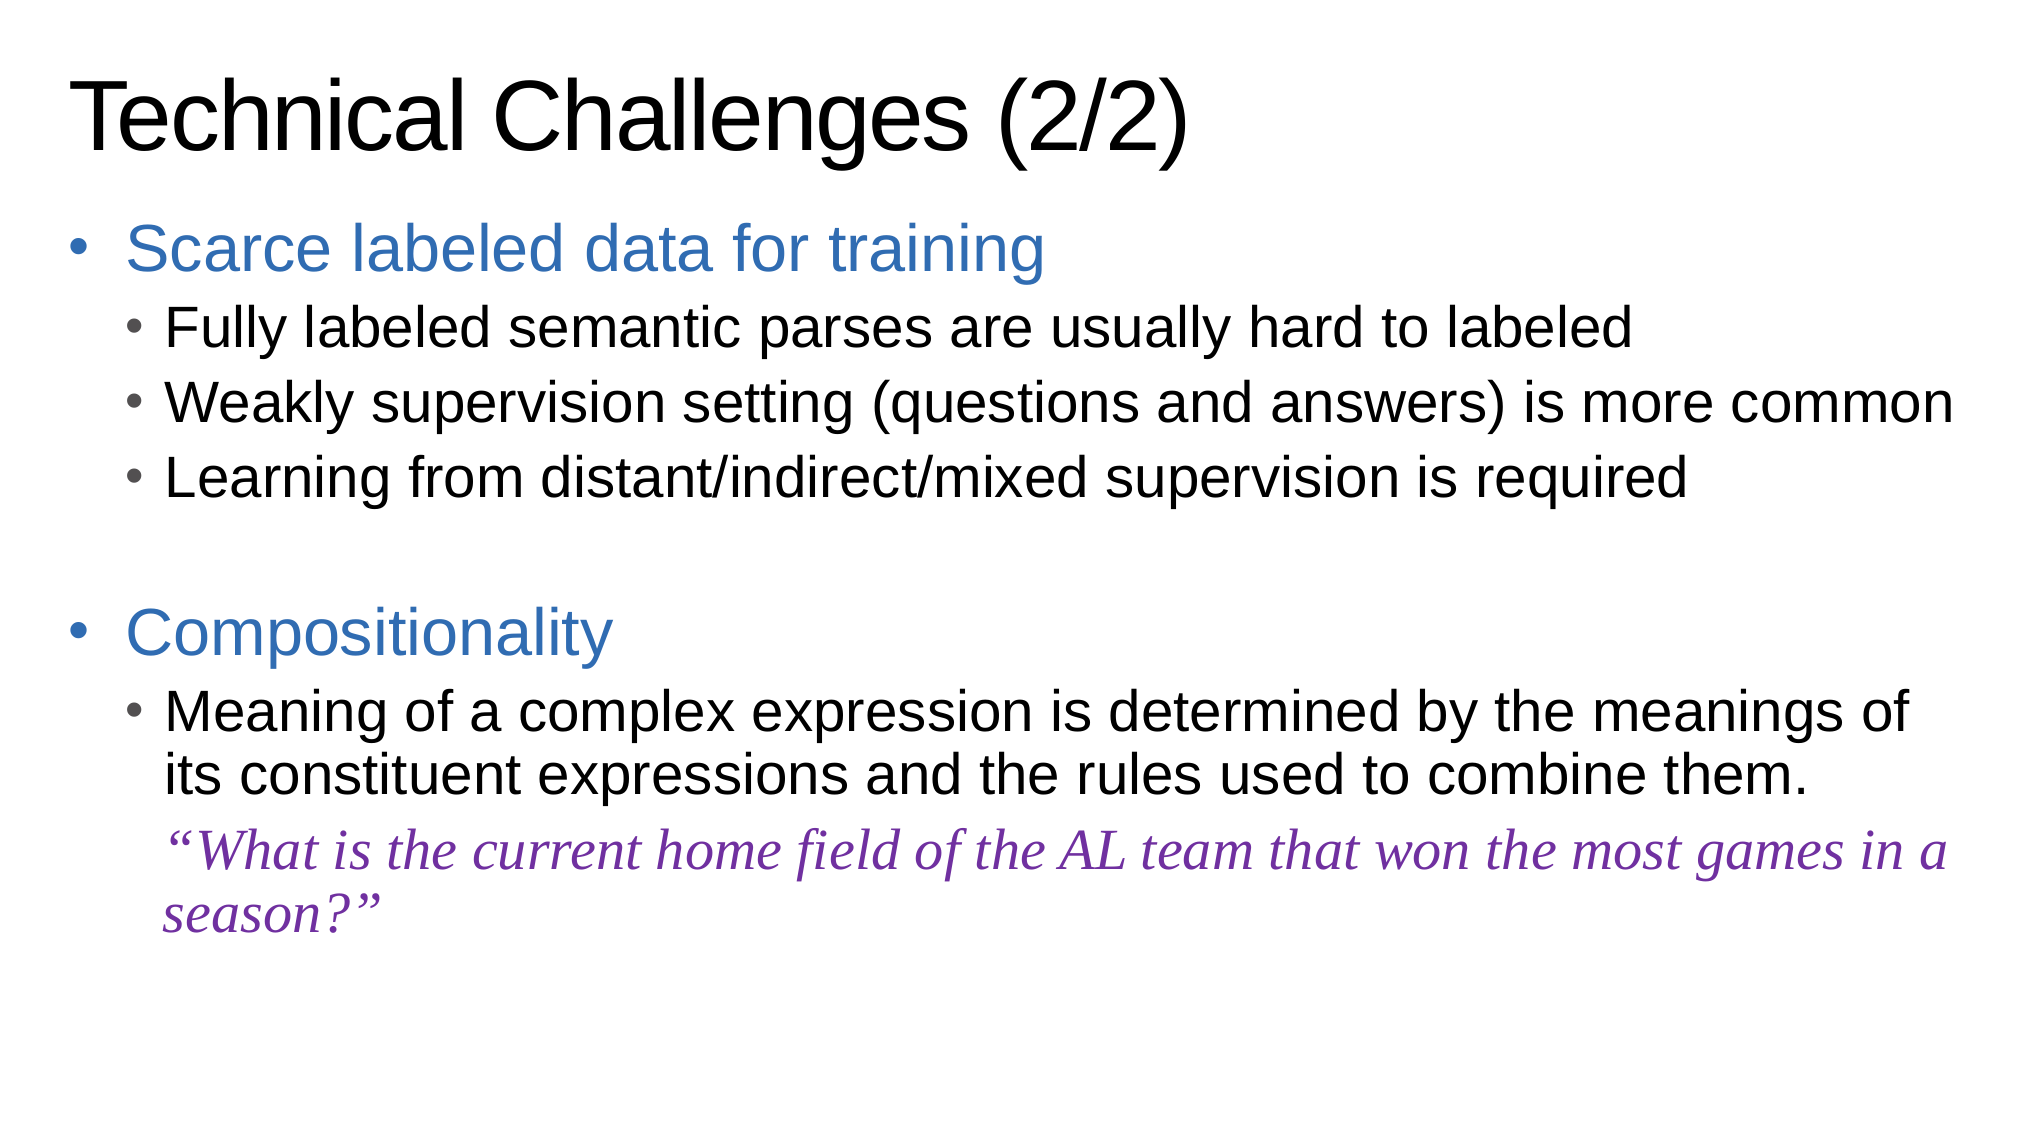

# Technical Challenges (2/2)
Scarce labeled data for training
Fully labeled semantic parses are usually hard to labeled
Weakly supervision setting (questions and answers) is more common
Learning from distant/indirect/mixed supervision is required

Compositionality
Meaning of a complex expression is determined by the meanings of its constituent expressions and the rules used to combine them.
“What is the current home field of the AL team that won the most games in a season?”